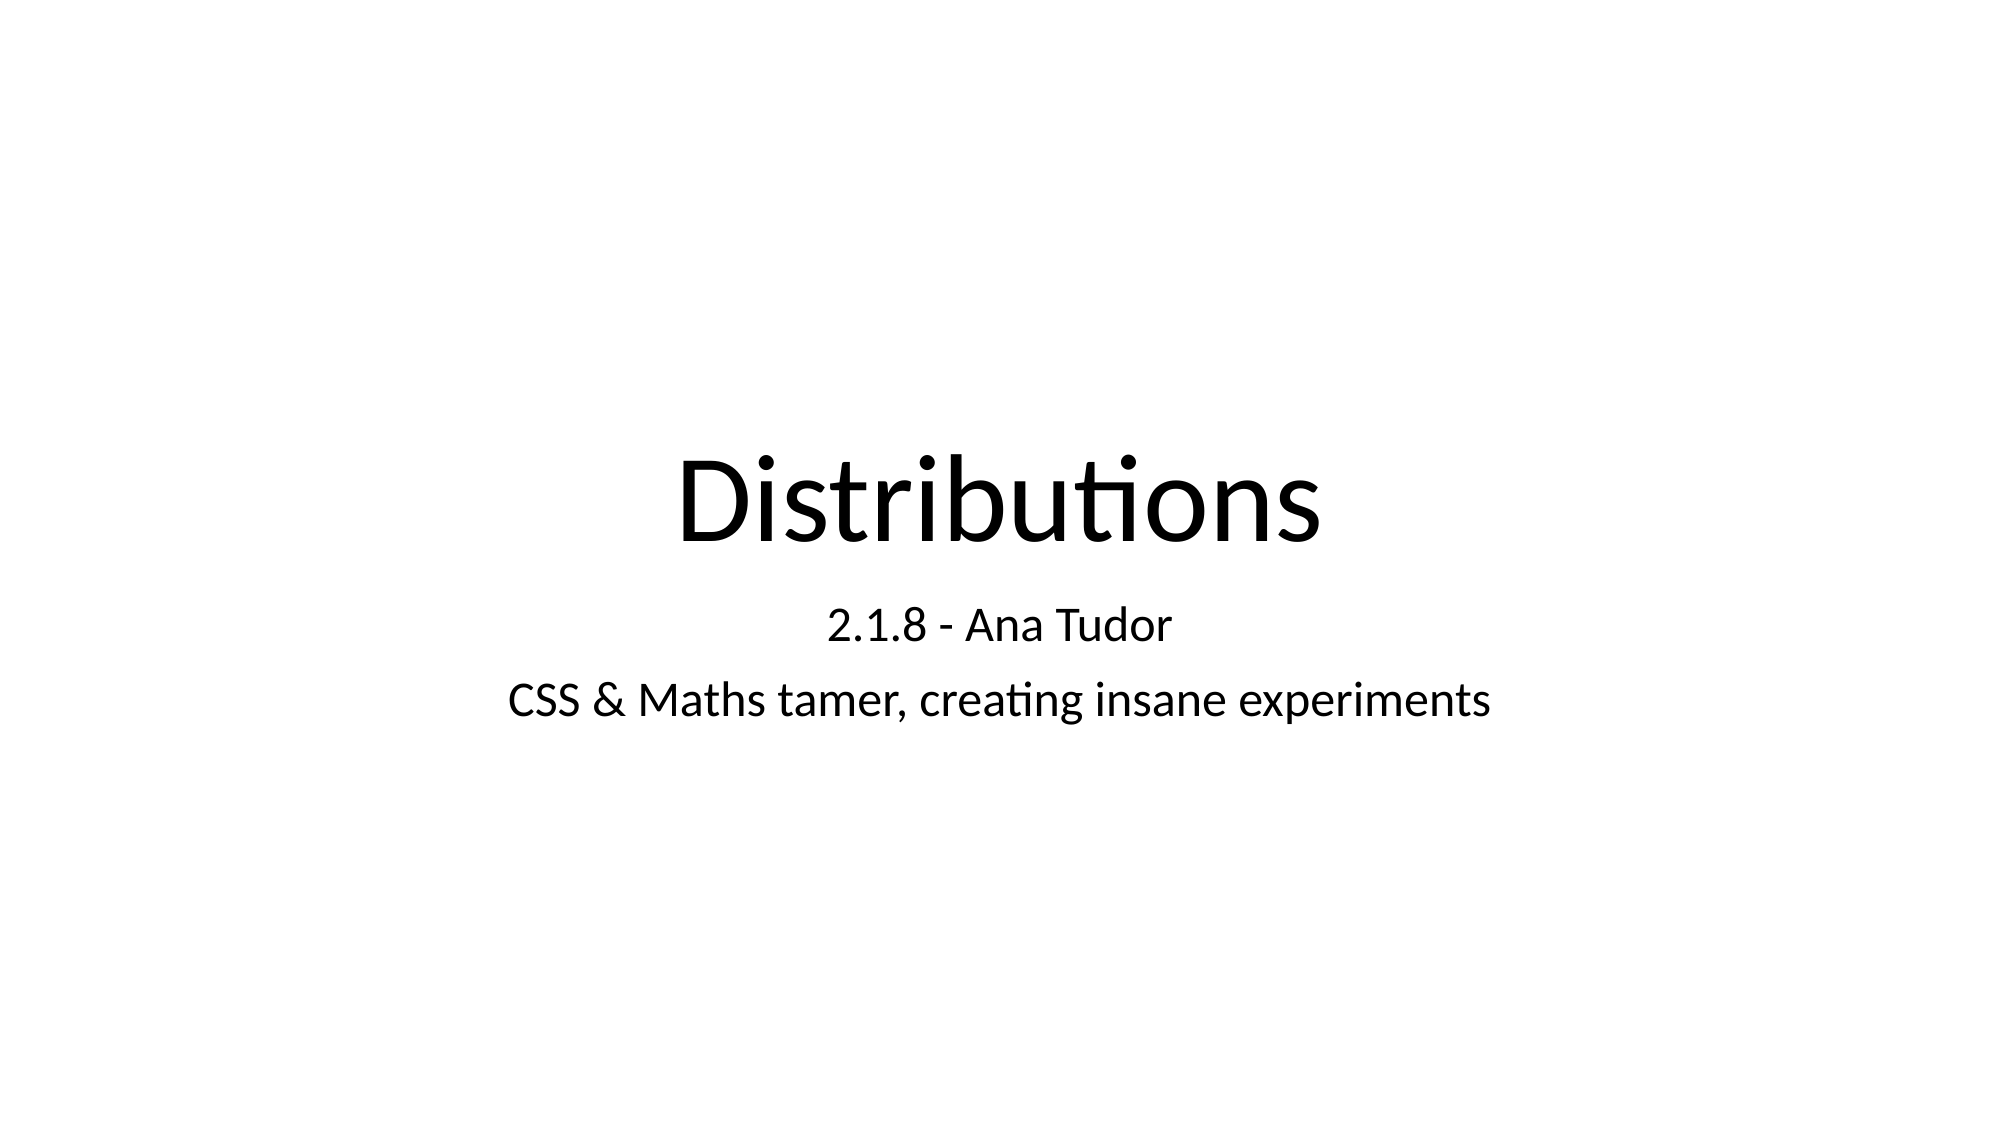

# Distributions
2.1.8 - Ana Tudor
CSS & Maths tamer, creating insane experiments